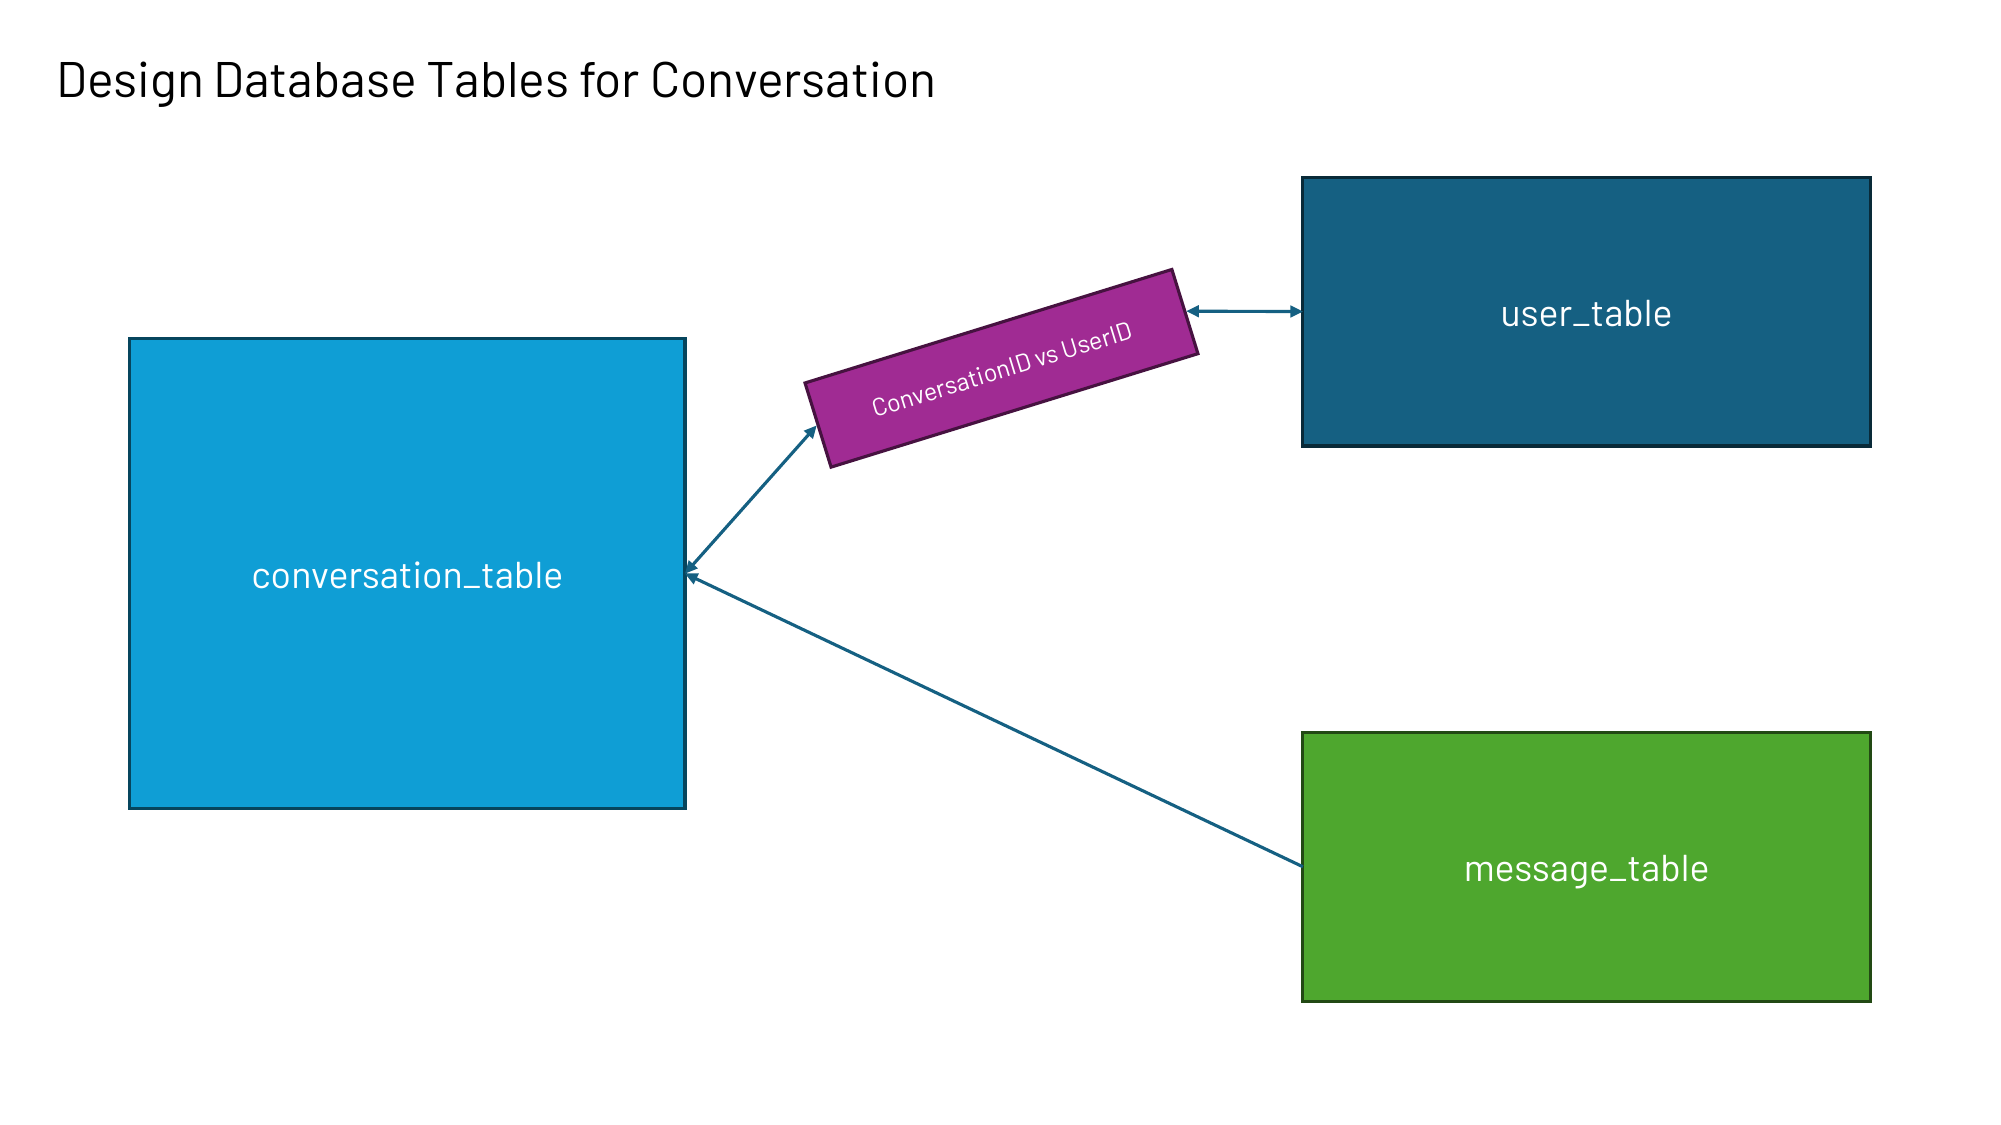

Design Database Tables for Conversation
user_table
ConversationID vs UserID
conversation_table
message_table